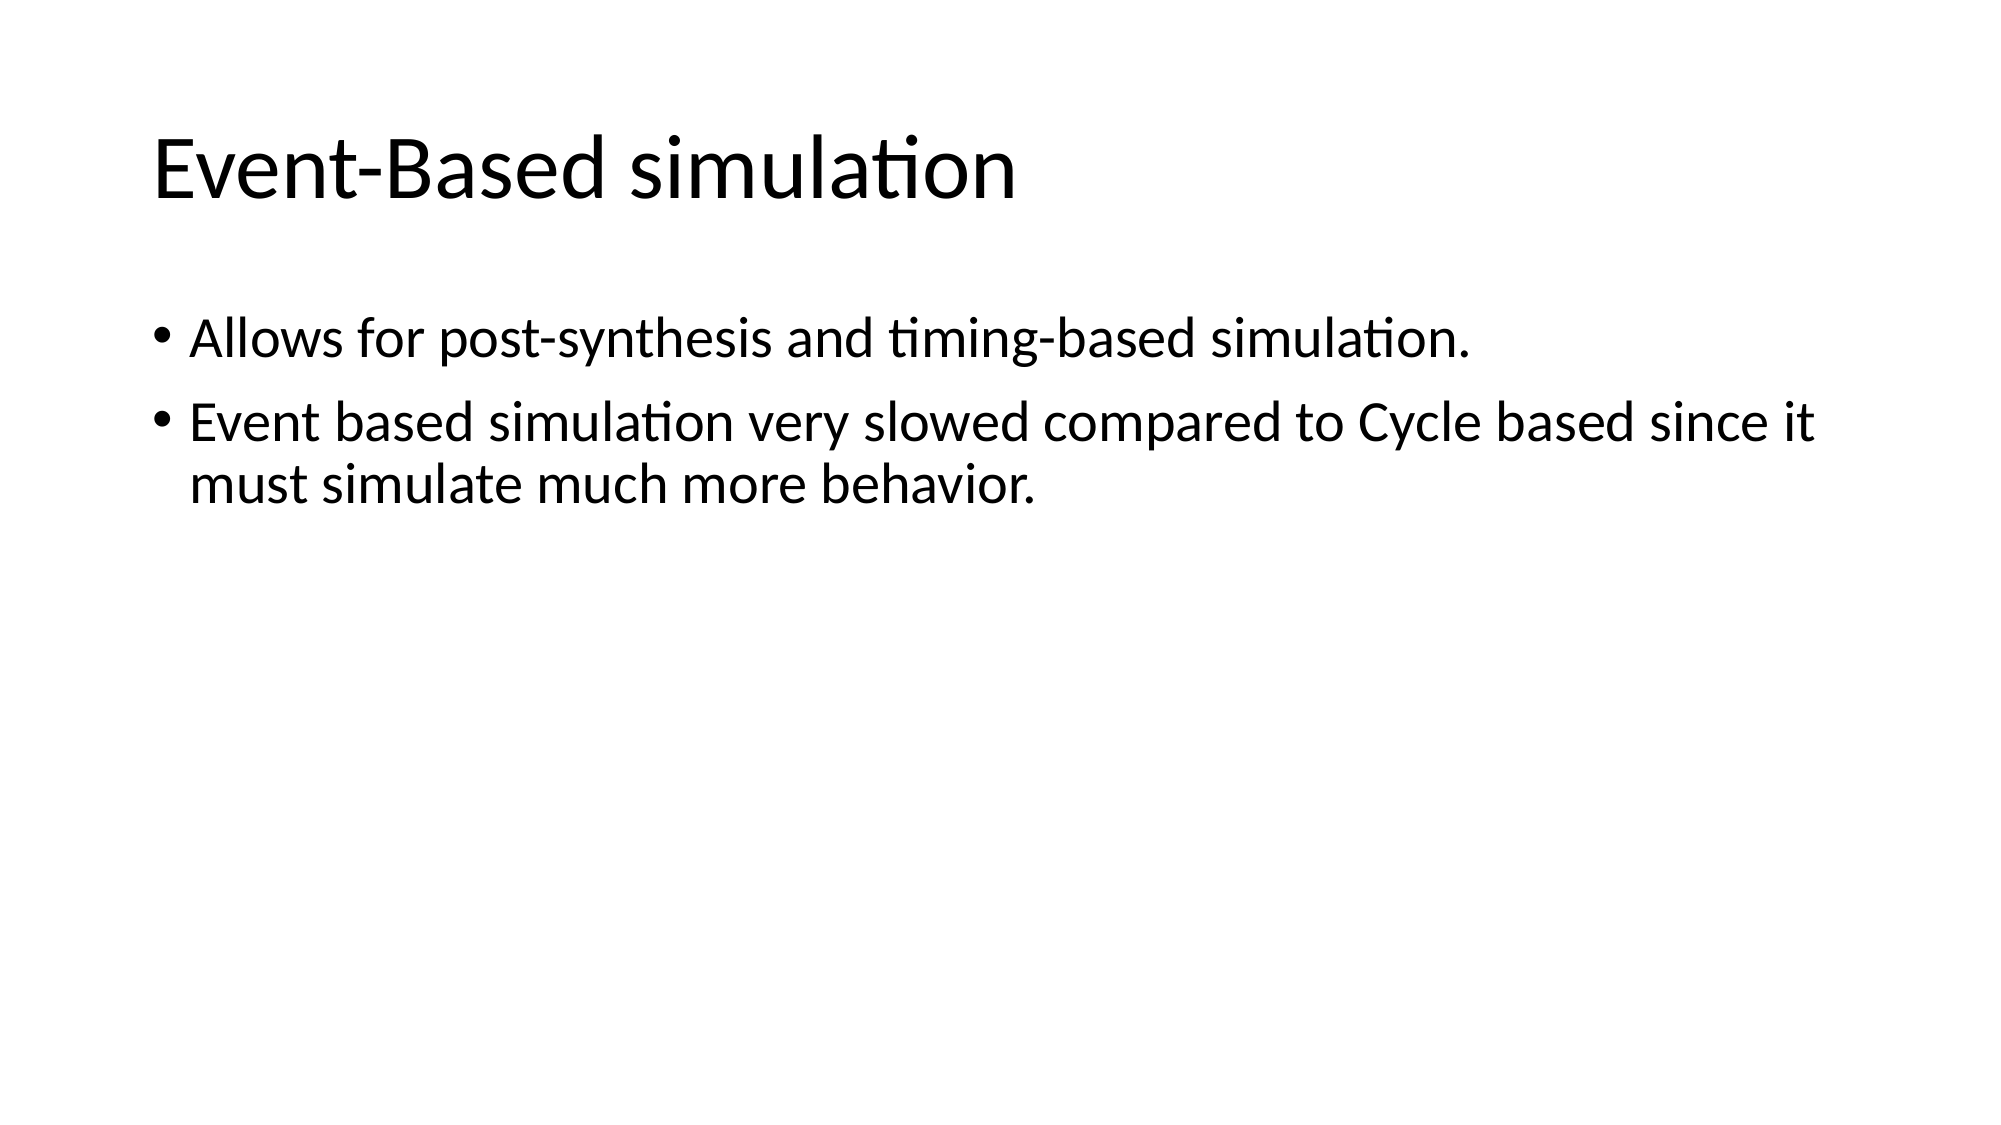

# Event-Based simulation
Allows for post-synthesis and timing-based simulation.
Event based simulation very slowed compared to Cycle based since it must simulate much more behavior.